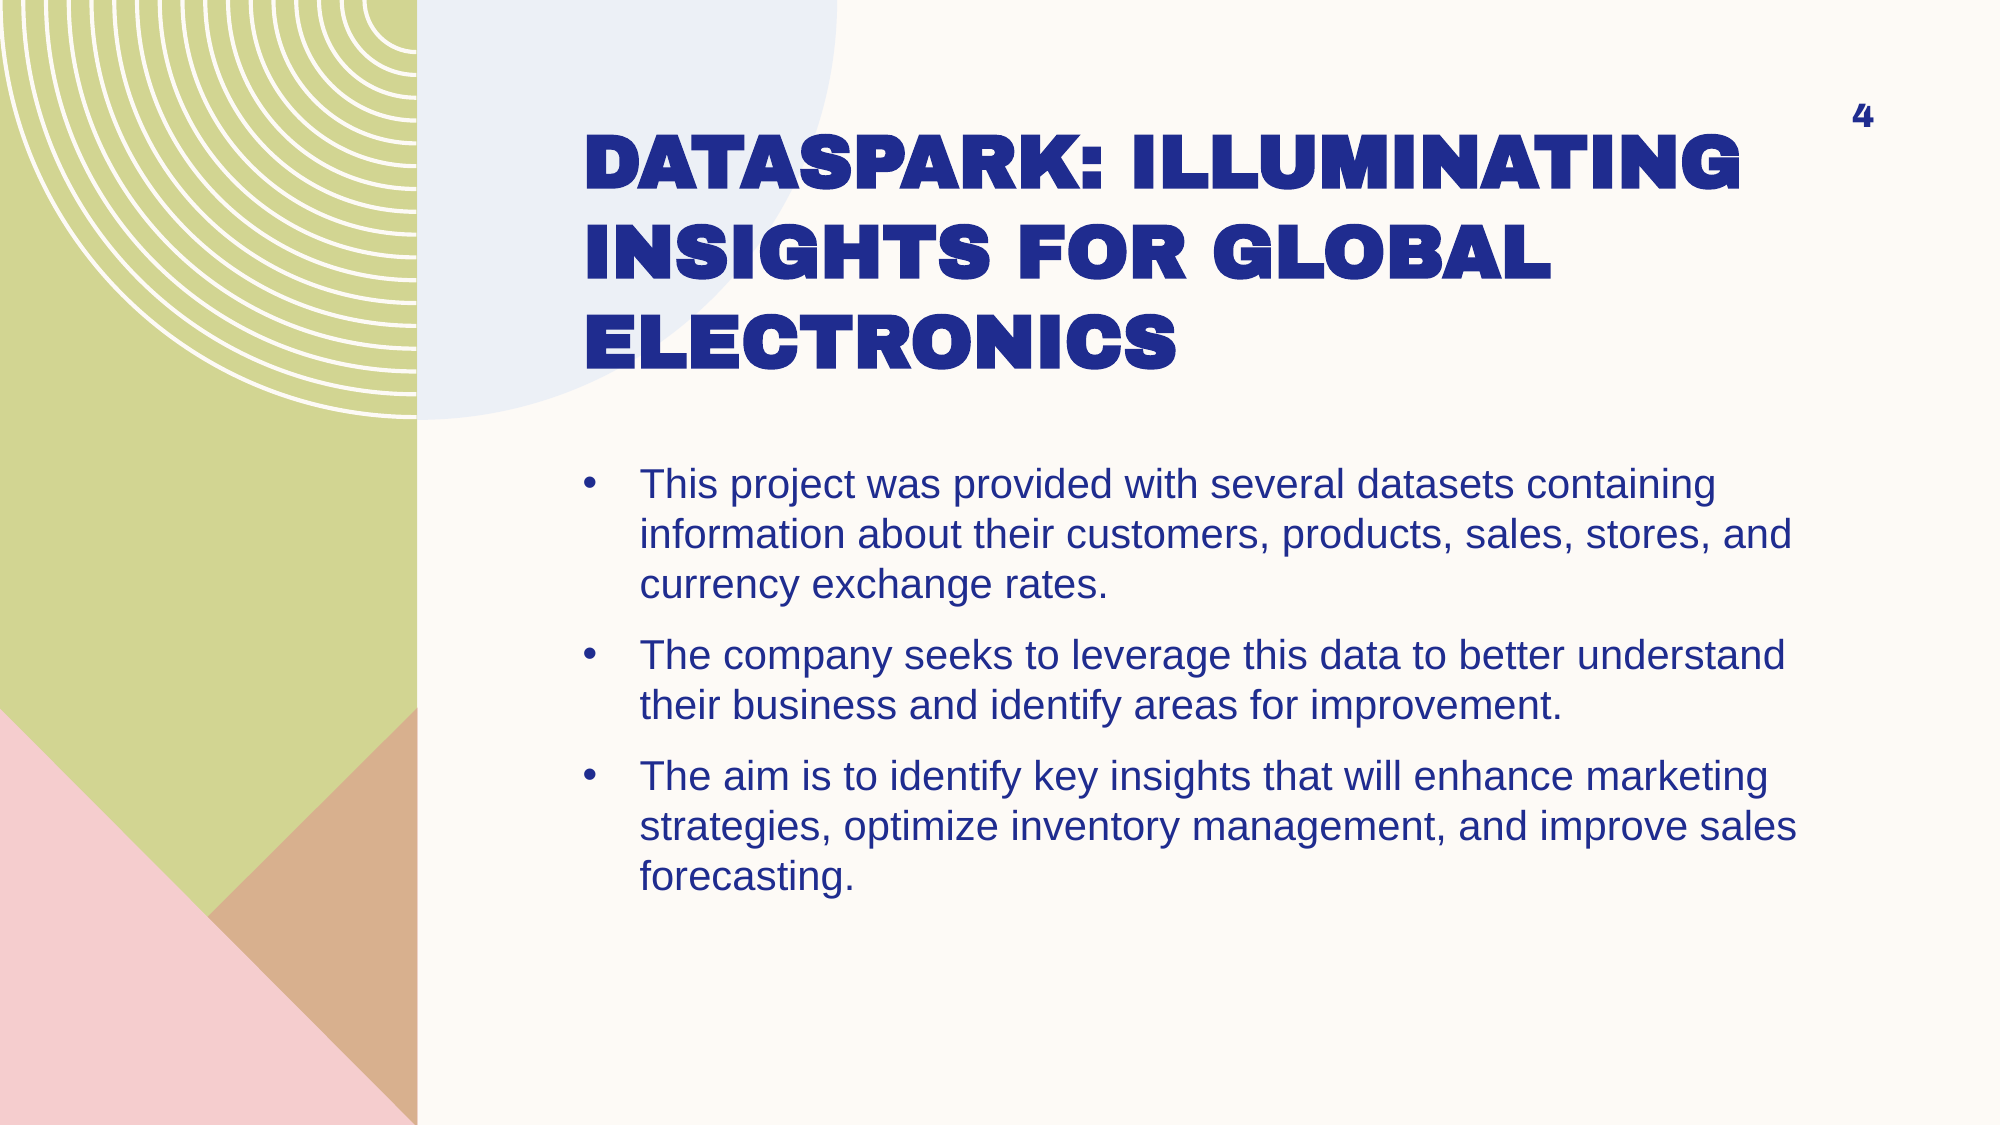

4
# DataSpark: Illuminating Insights for Global Electronics
This project was provided with several datasets containing information about their customers, products, sales, stores, and currency exchange rates.
The company seeks to leverage this data to better understand their business and identify areas for improvement.
The aim is to identify key insights that will enhance marketing strategies, optimize inventory management, and improve sales forecasting.